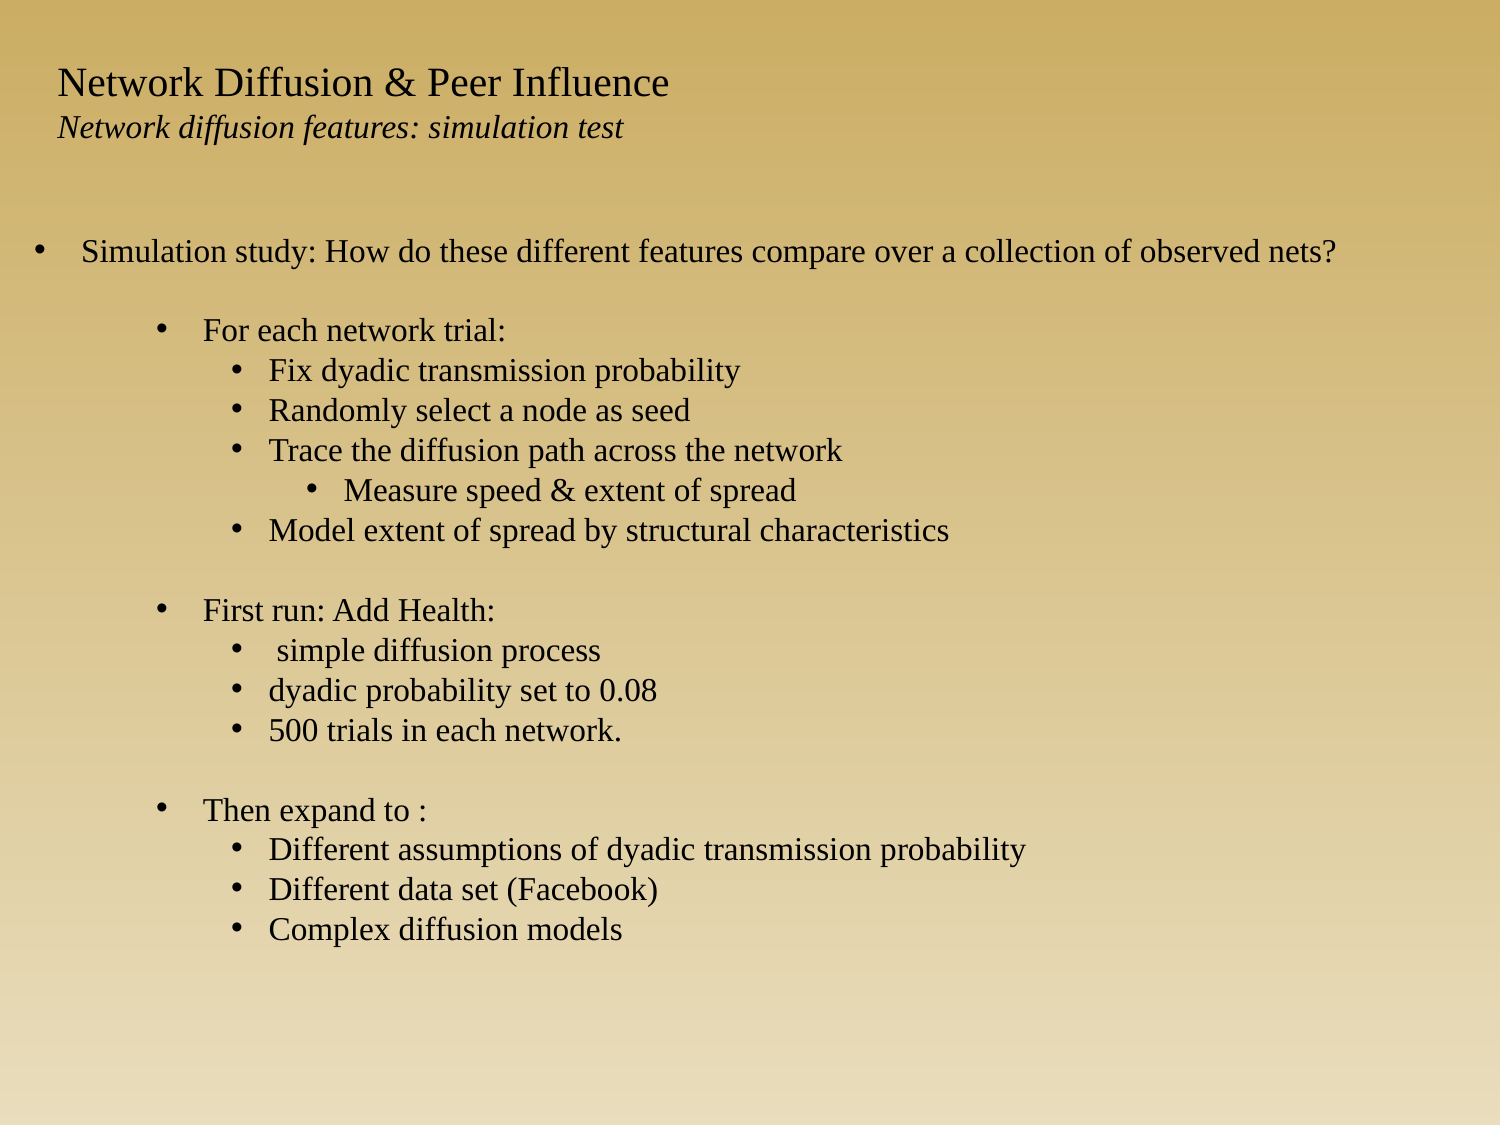

Network Diffusion & Peer Influence
Network diffusion features: simulation test

Simulation study: How do these different features compare over a collection of observed nets?

For each network trial:
Fix dyadic transmission probability
Randomly select a node as seed
Trace the diffusion path across the network
Measure speed & extent of spread
Model extent of spread by structural characteristics

First run: Add Health:
 simple diffusion process
dyadic probability set to 0.08
500 trials in each network.

Then expand to :
Different assumptions of dyadic transmission probability
Different data set (Facebook)
Complex diffusion models